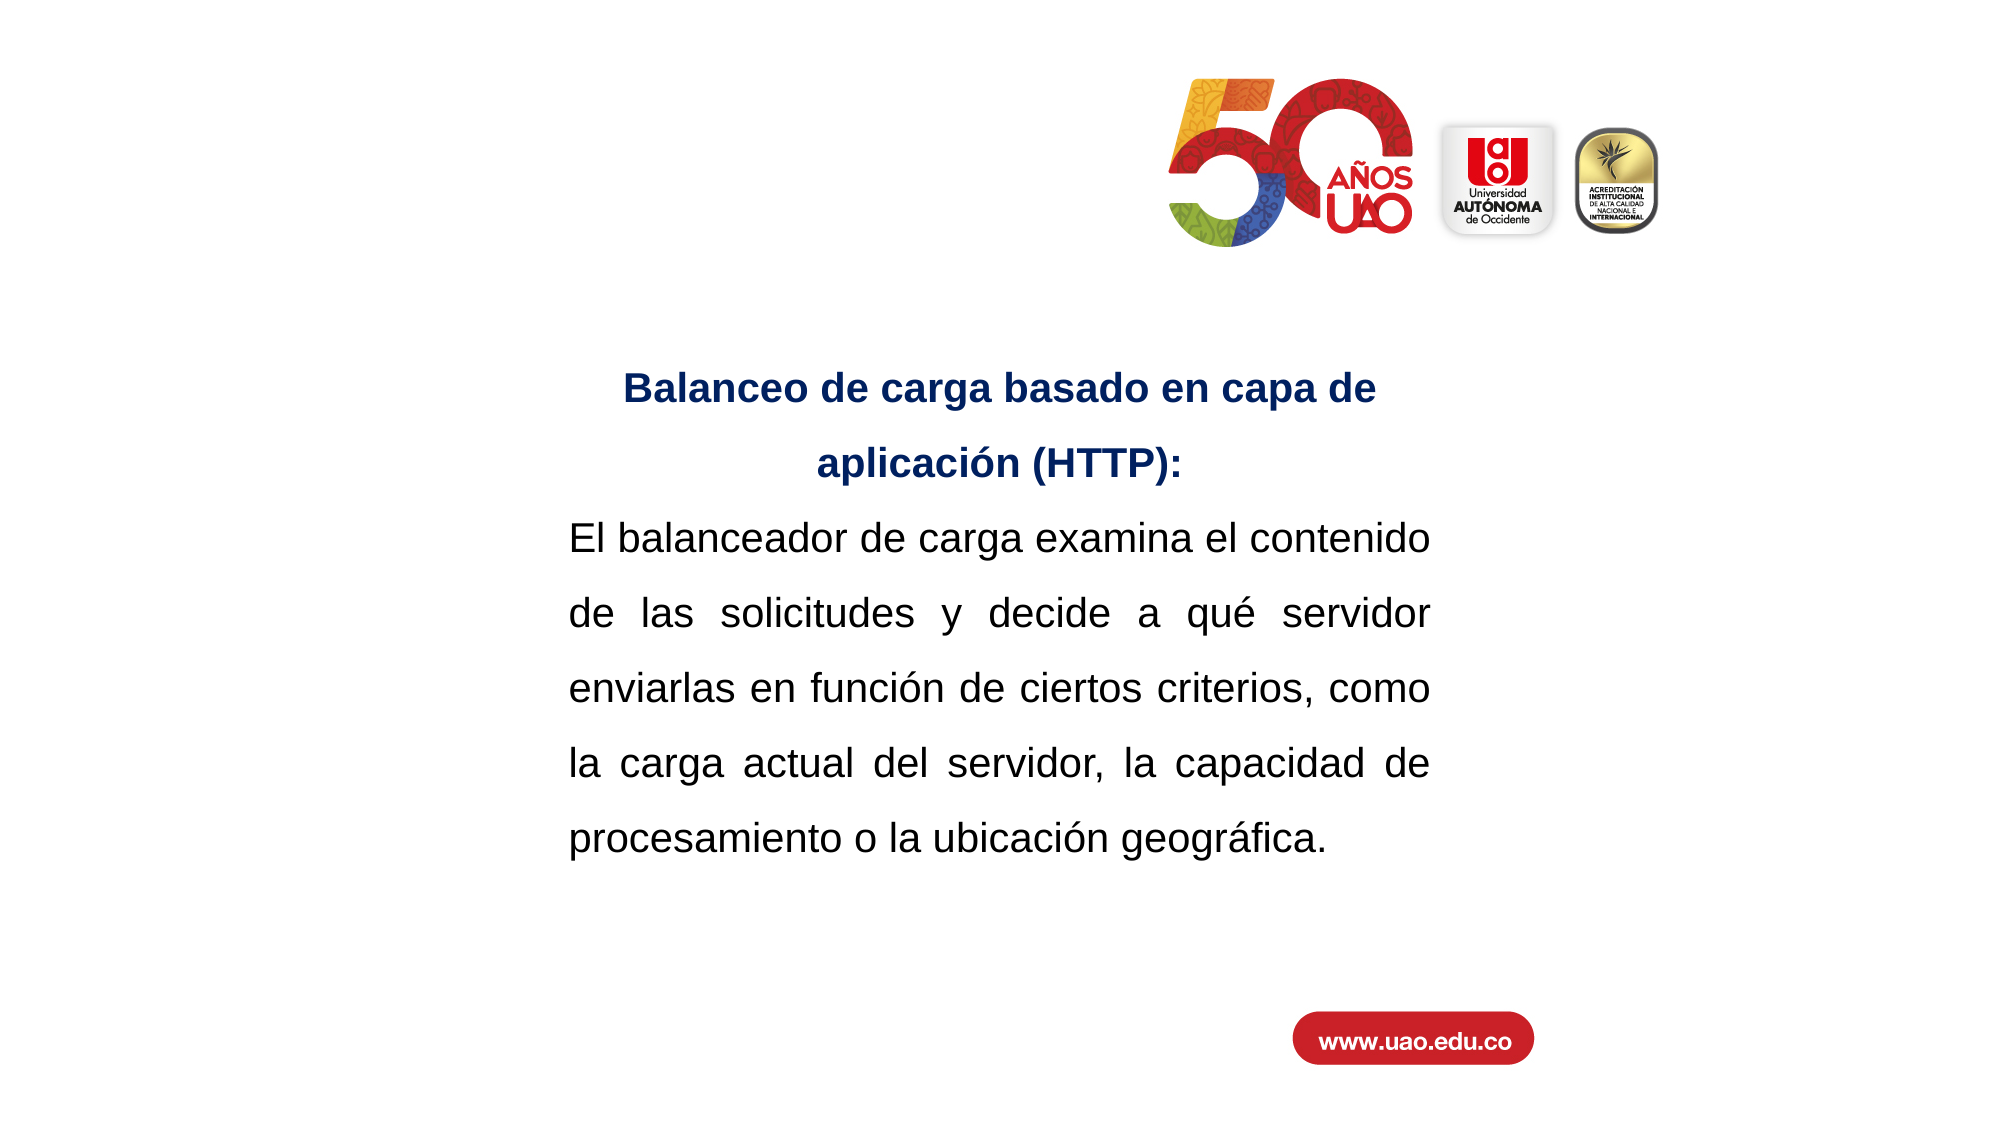

Balanceo de carga basado en capa de aplicación (HTTP):
El balanceador de carga examina el contenido de las solicitudes y decide a qué servidor enviarlas en función de ciertos criterios, como la carga actual del servidor, la capacidad de procesamiento o la ubicación geográfica.